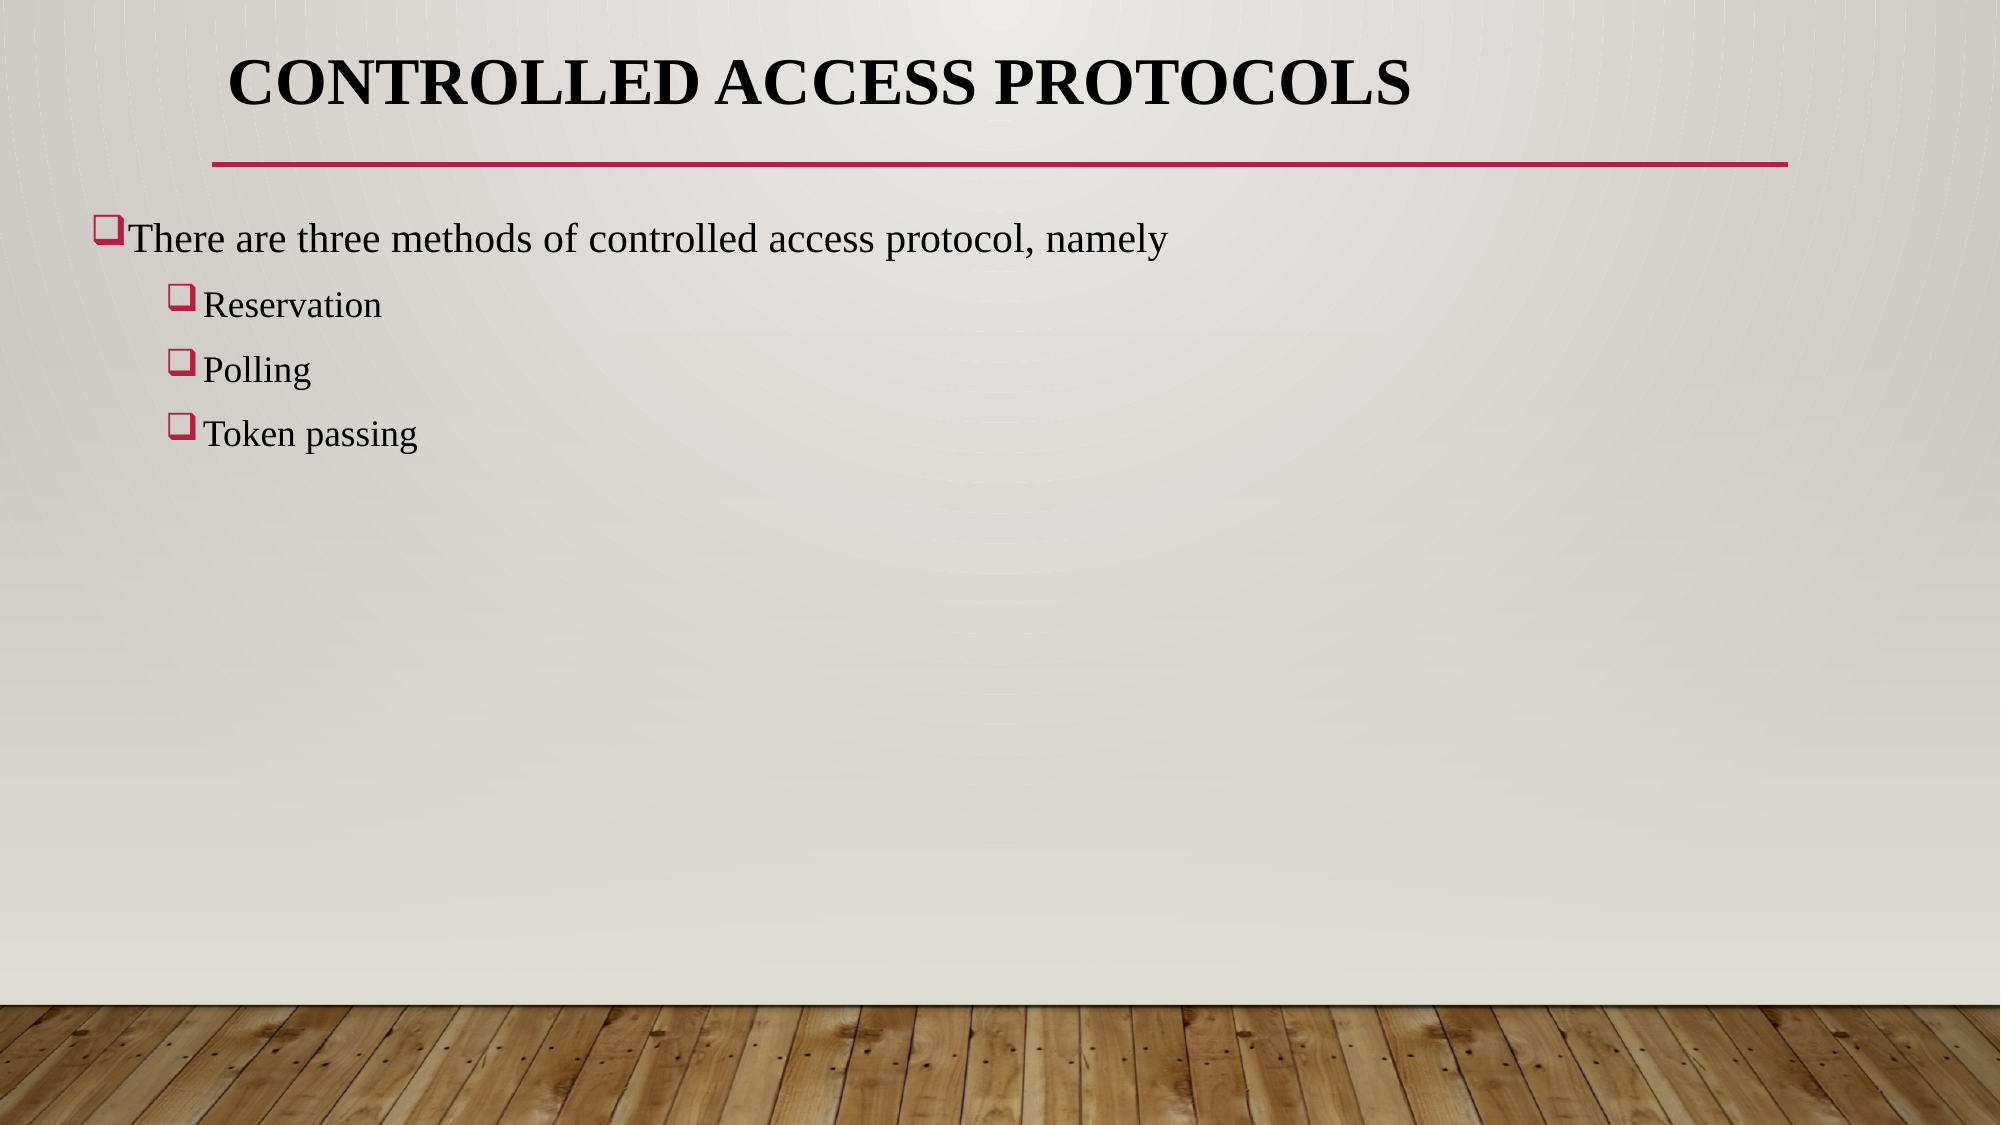

# CONTROLLED ACCESS PROTOCOLS
There are three methods of controlled access protocol, namely
Reservation
Polling
Token passing